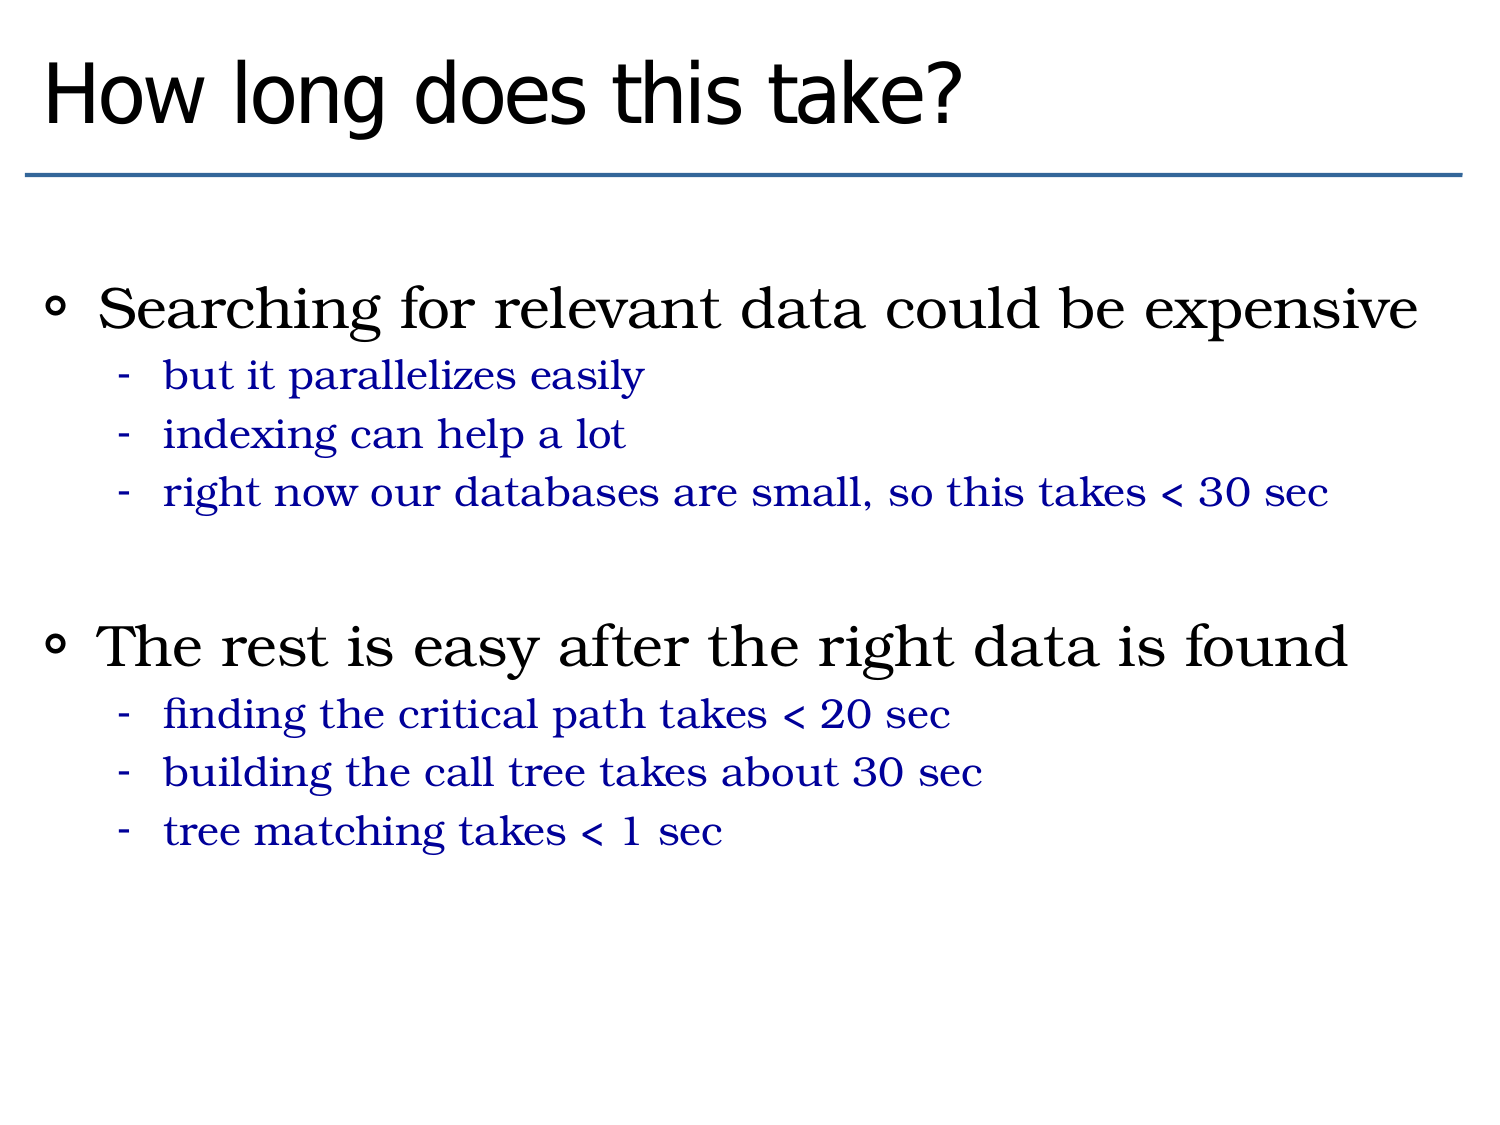

# How long does this take?
Searching for relevant data could be expensive
but it parallelizes easily
indexing can help a lot
right now our databases are small, so this takes < 30 sec

The rest is easy after the right data is found
finding the critical path takes < 20 sec
building the call tree takes about 30 sec
tree matching takes < 1 sec

Once you have found the relevant block of data in the database